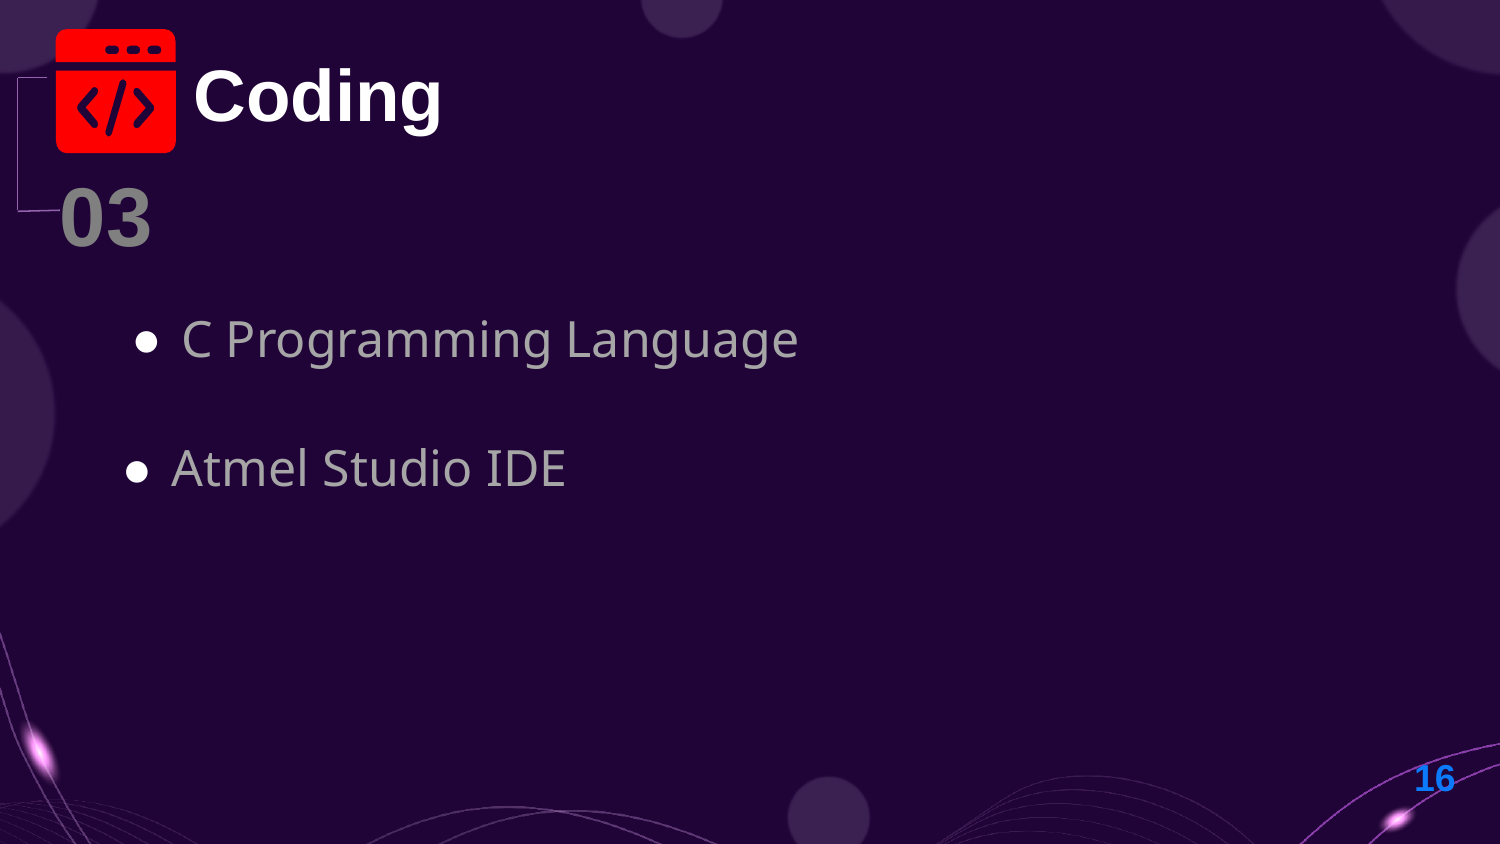

# Coding
03
C Programming Language
Atmel Studio IDE
16